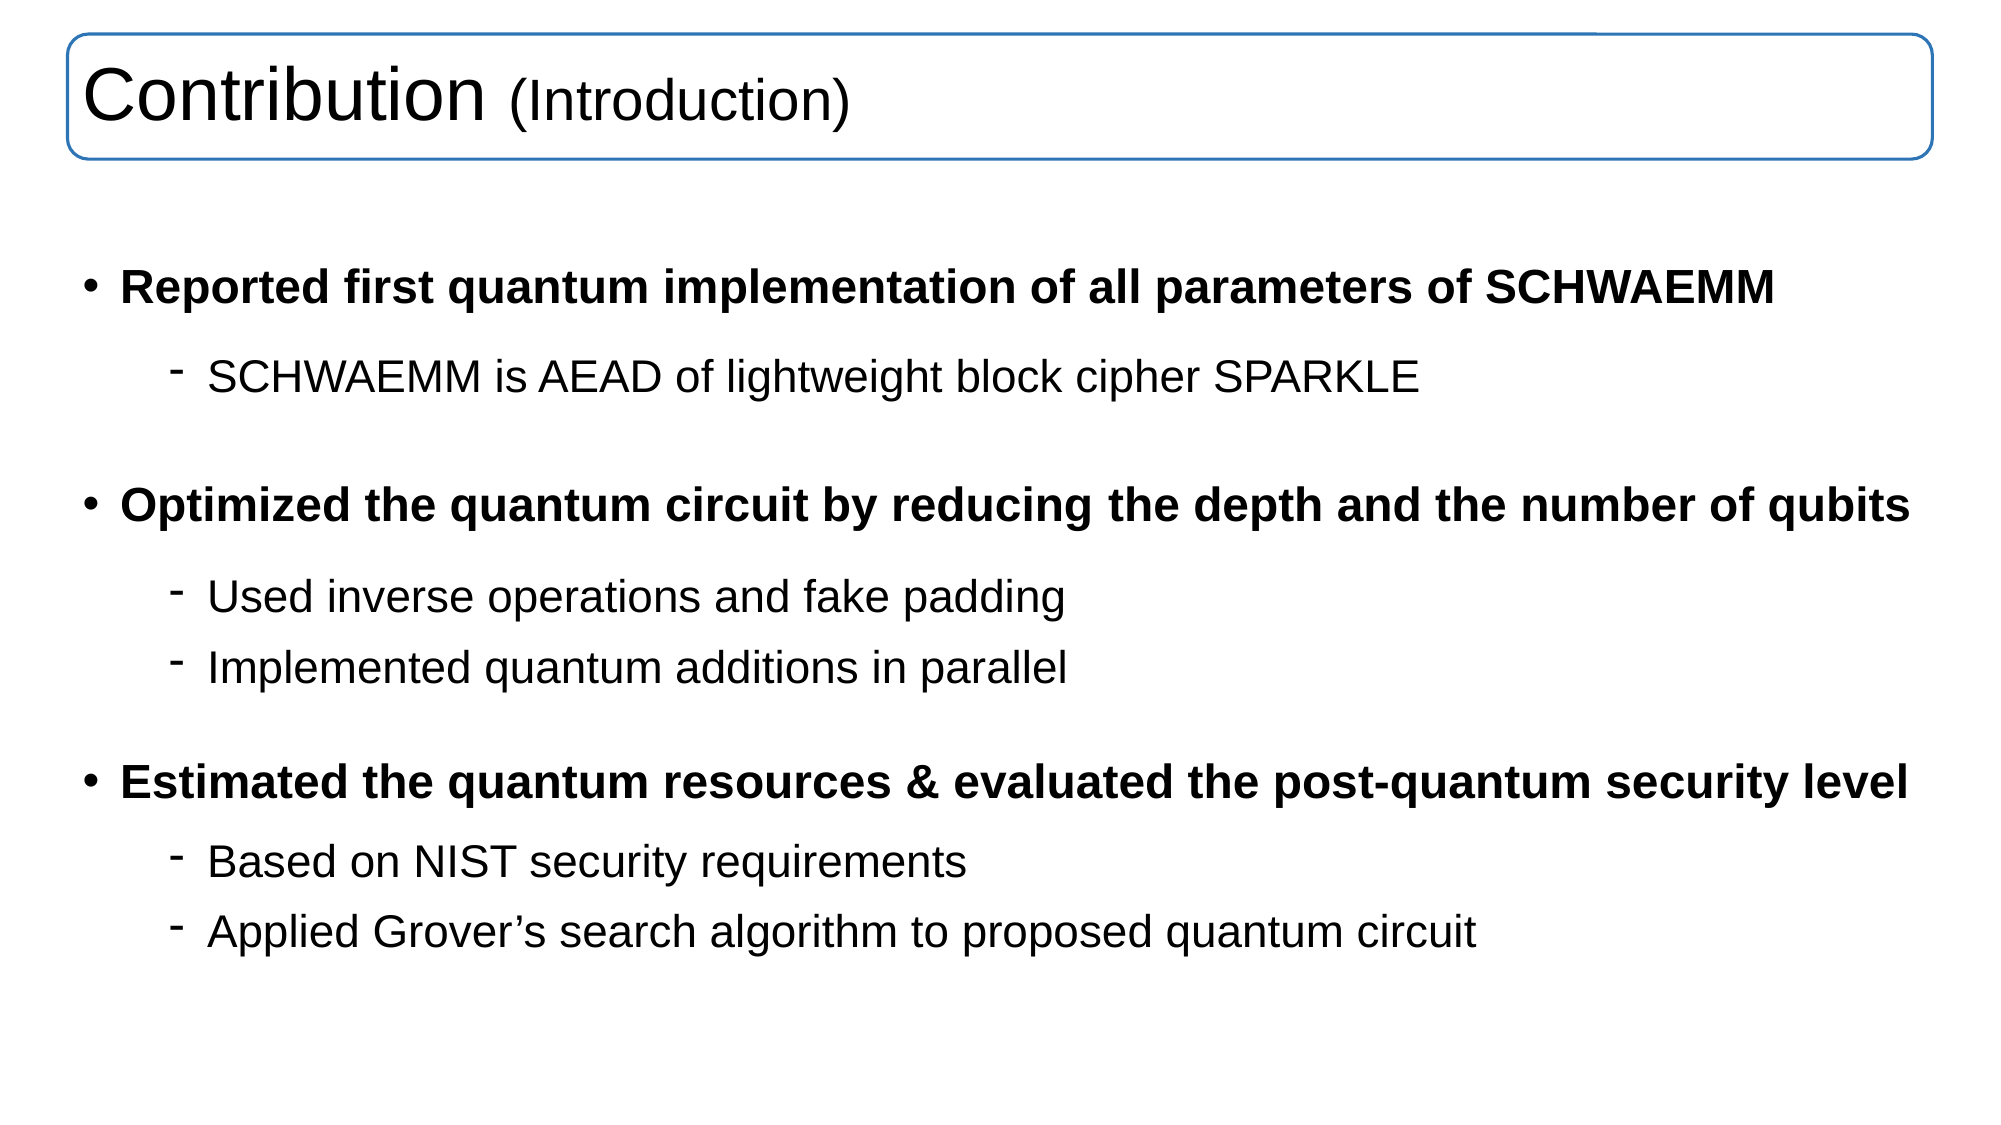

# Contribution (Introduction)
Reported first quantum implementation of all parameters of SCHWAEMM
SCHWAEMM is AEAD of lightweight block cipher SPARKLE
Optimized the quantum circuit by reducing the depth and the number of qubits
Used inverse operations and fake padding
Implemented quantum additions in parallel
Estimated the quantum resources & evaluated the post-quantum security level
Based on NIST security requirements
Applied Grover’s search algorithm to proposed quantum circuit